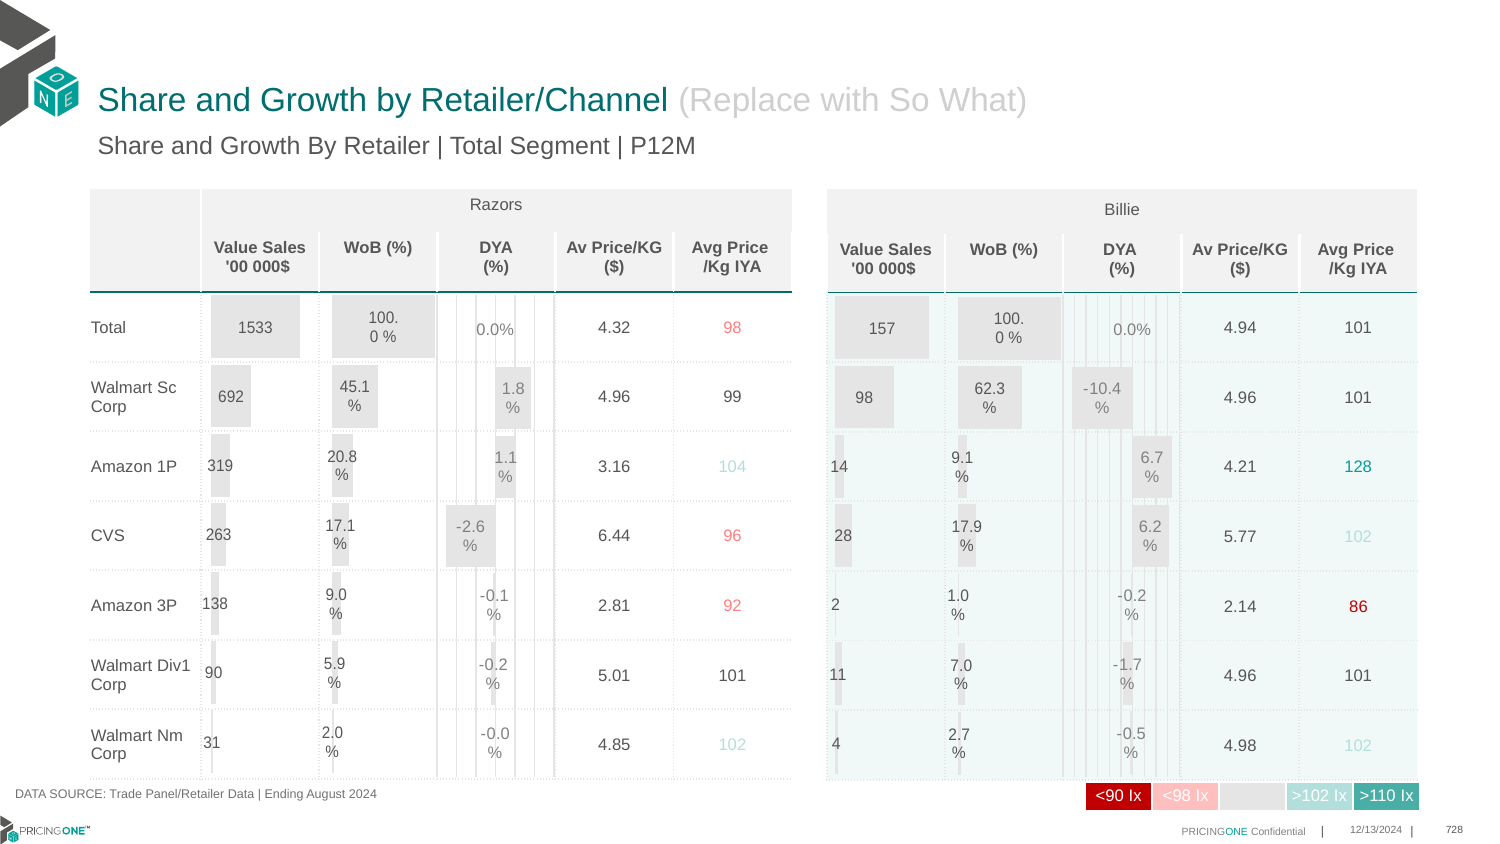

# Share and Growth by Retailer/Channel (Replace with So What)
Share and Growth By Retailer | Total Segment | P12M
|  | Razors | Total Category |  |  |  |
| --- | --- | --- | --- | --- | --- |
|  | Value Sales '00 000$ | WoB (%) | DYA (%) | Av Price/KG ($) | Avg Price /Kg IYA |
| Total |  |  |  | 4.32 | 98 |
| Walmart Sc Corp |  |  |  | 4.96 | 99 |
| Amazon 1P |  |  |  | 3.16 | 104 |
| CVS |  |  |  | 6.44 | 96 |
| Amazon 3P |  |  |  | 2.81 | 92 |
| Walmart Div1 Corp |  |  |  | 5.01 | 101 |
| Walmart Nm Corp |  |  |  | 4.85 | 102 |
| Billie | Client |  |  |  |
| --- | --- | --- | --- | --- |
| Value Sales '00 000$ | WoB (%) | DYA (%) | Av Price/KG ($) | Avg Price /Kg IYA |
|  |  |  | 4.94 | 101 |
|  |  |  | 4.96 | 101 |
|  |  |  | 4.21 | 128 |
|  |  |  | 5.77 | 102 |
|  |  |  | 2.14 | 86 |
|  |  |  | 4.96 | 101 |
|  |  |  | 4.98 | 102 |

### Chart

| Category | Value Sales |
|---|---|
| Grand Total | 153286596.0 |
| Walmart Sc Corp | 69157860.0 |
| Amazon 1P | 31855451.0 |
| CVS | 26280011.0 |
| Amazon 3P | 13838857.0 |
| Walmart Div1 Corp | 9038227.0 |
| Walmart Nm Corp | 3116190.0 |

### Chart

| Category | Trade WoB % |
|---|---|
| Grand Total | 1.0 |
| Walmart Sc Corp | 0.4511670413765337 |
| Amazon 1P | 0.207816285515271 |
| CVS | 0.17144363359729117 |
| Amazon 3P | 0.09028093363101364 |
| Walmart Div1 Corp | 0.058962931109775574 |
| Walmart Nm Corp | 0.02032917477011493 |

### Chart

| Category | Value Sales |
|---|---|
| Grand Total | 15707127.0 |
| Walmart Sc Corp | 9788941.0 |
| Amazon 1P | 1432752.0 |
| CVS | 2803958.0 |
| Amazon 3P | 160653.0 |
| Walmart Div1 Corp | 1098032.0 |
| Walmart Nm Corp | 422791.0 |

### Chart

| Category | Trade WoB % |
|---|---|
| Grand Total | 1.0 |
| Walmart Sc Corp | 0.6232165182085814 |
| Amazon 1P | 0.09121668144658154 |
| CVS | 0.17851501423525767 |
| Amazon 3P | 0.010228032153811451 |
| Walmart Div1 Corp | 0.06990660991026558 |
| Walmart Nm Corp | 0.0269171440455024 |

### Chart

| Category | Trade WoB % DYA |
|---|---|
| Grand Total | 0.0 |
| Walmart Sc Corp | 0.018438547611986156 |
| Amazon 1P | 0.010713415491737932 |
| CVS | -0.025569276498935367 |
| Amazon 3P | -0.0011501841778058935 |
| Walmart Div1 Corp | -0.0021815149774160186 |
| Walmart Nm Corp | -0.0002509874495667981 |

### Chart

| Category | Trade WoB % DYA |
|---|---|
| Grand Total | 0.0 |
| Walmart Sc Corp | -0.10386138020826541 |
| Amazon 1P | 0.06695442089655243 |
| CVS | 0.061546980336683654 |
| Amazon 3P | -0.002333570680873155 |
| Walmart Div1 Corp | -0.017458330183084056 |
| Walmart Nm Corp | -0.004848120161013481 |
DATA SOURCE: Trade Panel/Retailer Data | Ending August 2024
| <90 Ix | <98 Ix |  | >102 Ix | >110 Ix |
| --- | --- | --- | --- | --- |

12/13/2024
728